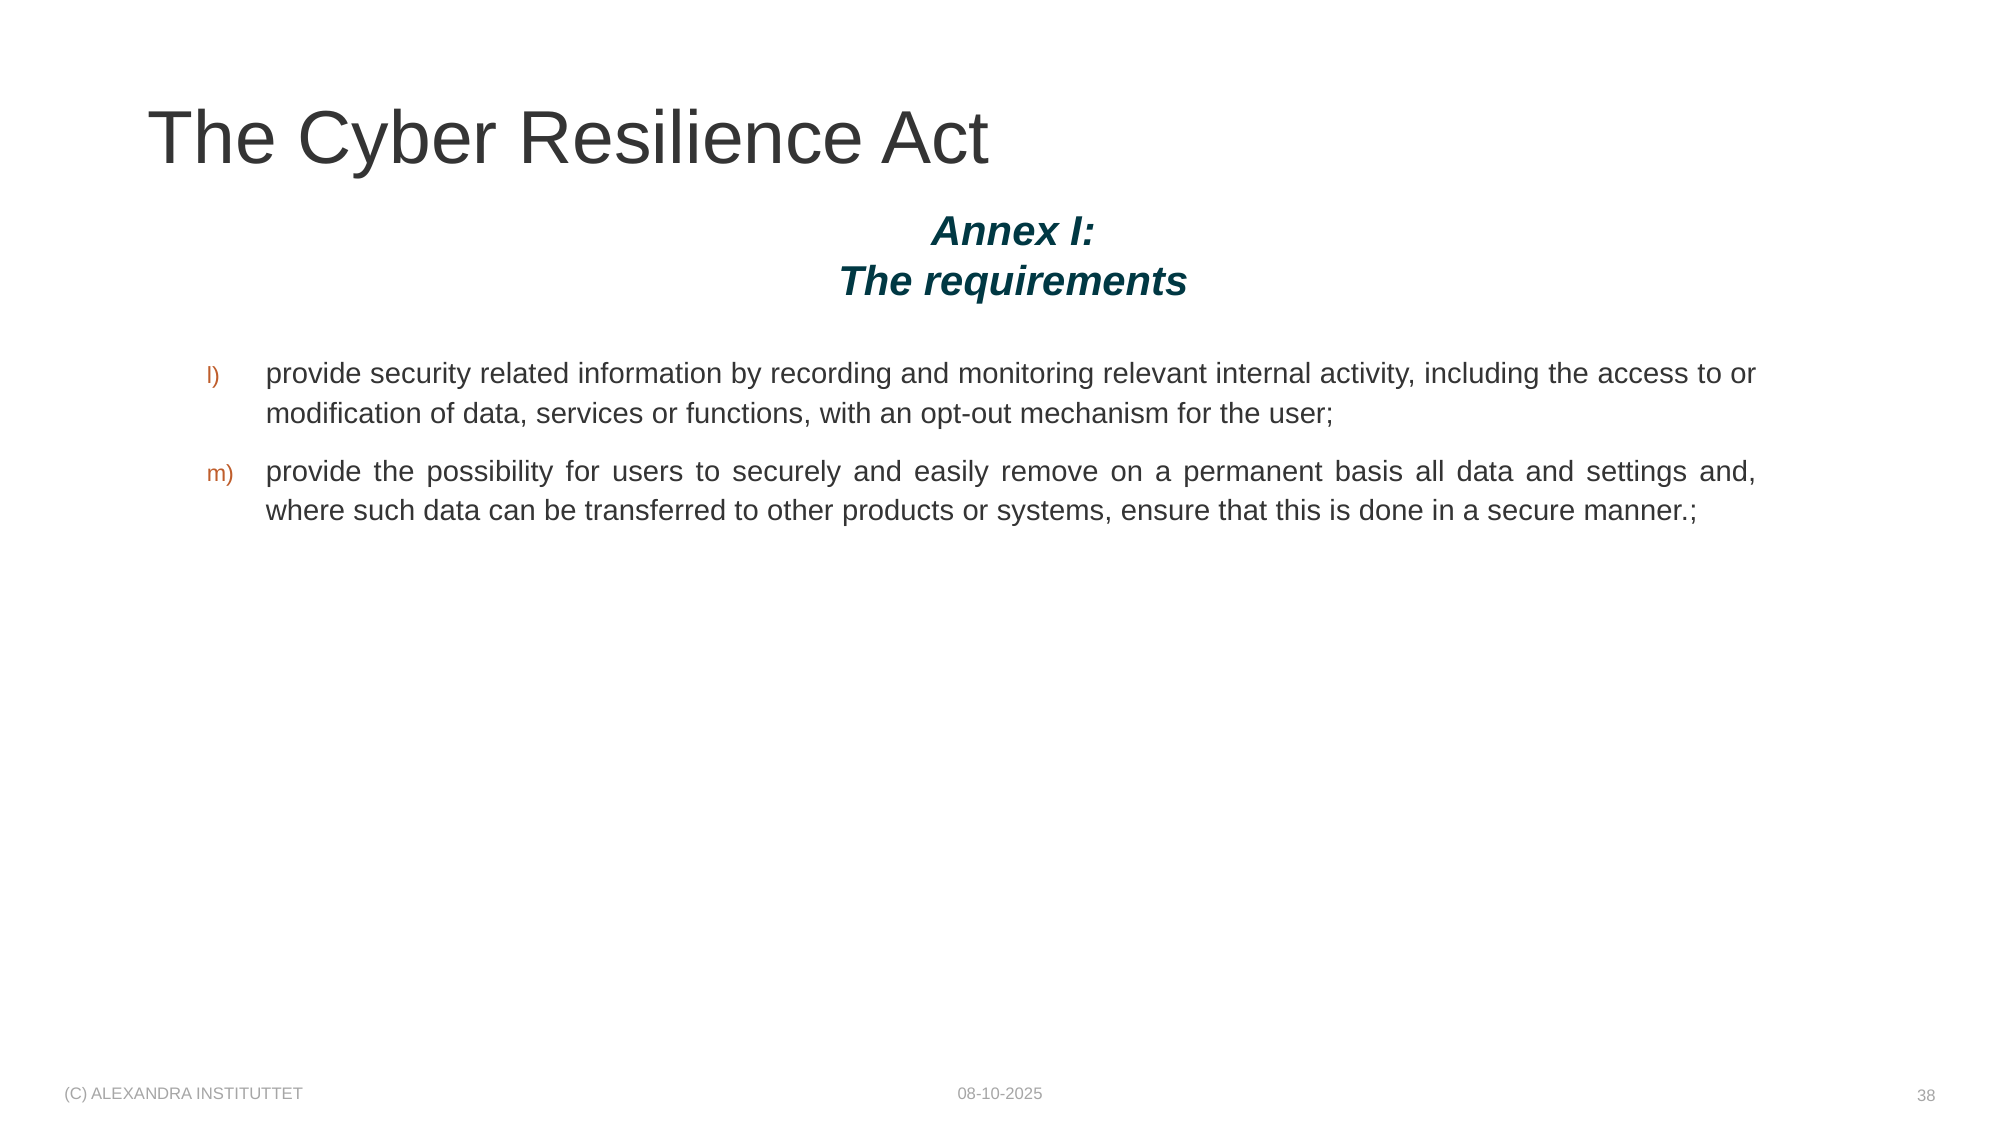

# The Cyber Resilience Act
Annex I:
The requirements

provide security related information by recording and monitoring relevant internal activity, including the access to or modification of data, services or functions, with an opt-out mechanism for the user;
provide the possibility for users to securely and easily remove on a permanent basis all data and settings and, where such data can be transferred to other products or systems, ensure that this is done in a secure manner.;

(c) Alexandra Instituttet
08-10-2025
38